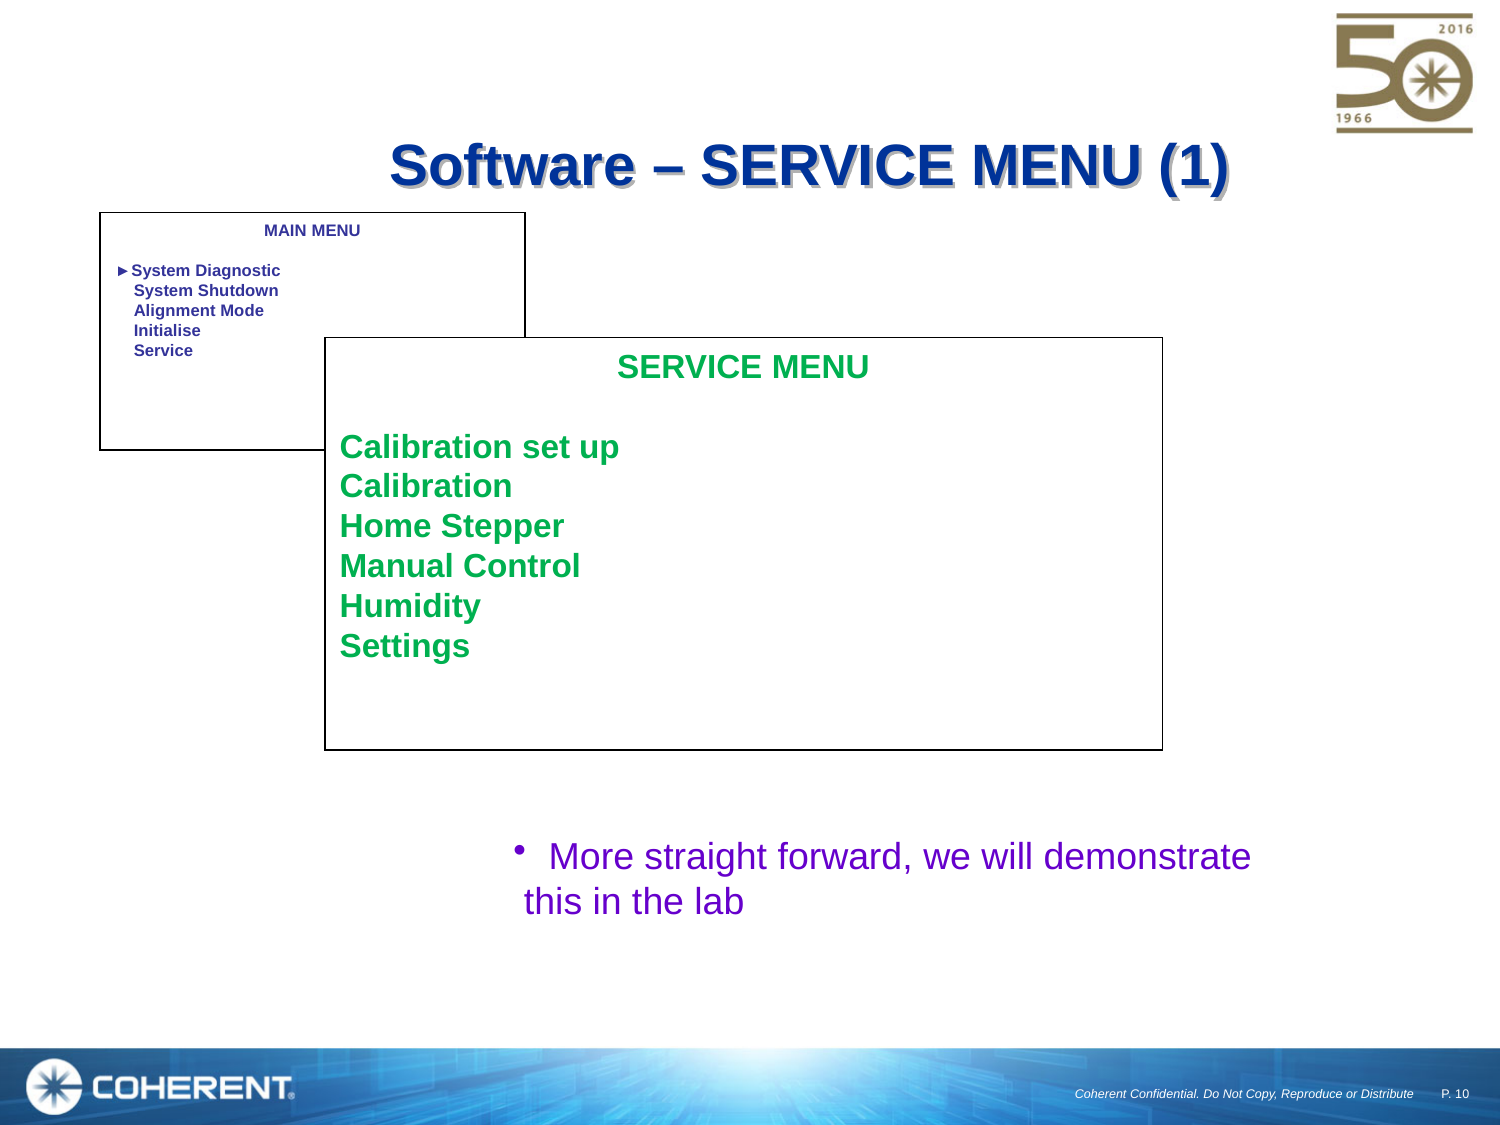

Software – SERVICE MENU (1)
MAIN MENU

►System Diagnostic
    System Shutdown
    Alignment Mode
    Initialise
    Service
SERVICE MENU

Calibration set up
Calibration
Home Stepper
Manual Control
Humidity
Settings

More straight forward, we will demonstrate
 this in the lab